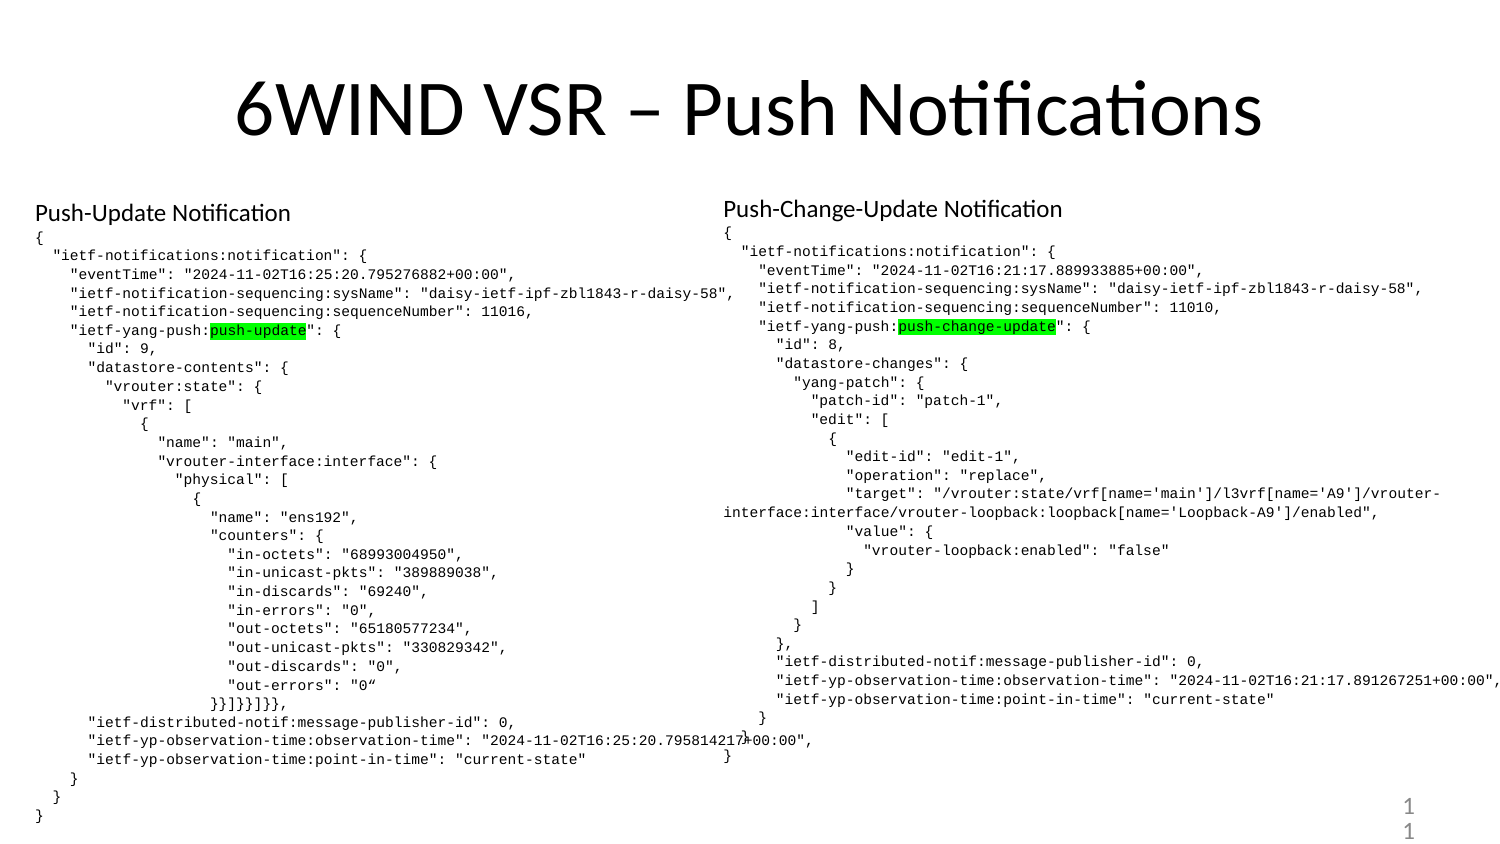

# 6WIND VSR – Push Notifications
Push-Change-Update Notification
{
  "ietf-notifications:notification": {
    "eventTime": "2024-11-02T16:21:17.889933885+00:00",
    "ietf-notification-sequencing:sysName": "daisy-ietf-ipf-zbl1843-r-daisy-58",
    "ietf-notification-sequencing:sequenceNumber": 11010,
    "ietf-yang-push:push-change-update": {
      "id": 8,
      "datastore-changes": {
        "yang-patch": {
          "patch-id": "patch-1",
          "edit": [
            {
              "edit-id": "edit-1",
              "operation": "replace",
              "target": "/vrouter:state/vrf[name='main']/l3vrf[name='A9']/vrouter-interface:interface/vrouter-loopback:loopback[name='Loopback-A9']/enabled",
              "value": {
                "vrouter-loopback:enabled": "false"
              }
            }
          ]
        }
      },
      "ietf-distributed-notif:message-publisher-id": 0,
      "ietf-yp-observation-time:observation-time": "2024-11-02T16:21:17.891267251+00:00",
      "ietf-yp-observation-time:point-in-time": "current-state"
    }
  }
}
Push-Update Notification
{
  "ietf-notifications:notification": {
    "eventTime": "2024-11-02T16:25:20.795276882+00:00",
    "ietf-notification-sequencing:sysName": "daisy-ietf-ipf-zbl1843-r-daisy-58",
    "ietf-notification-sequencing:sequenceNumber": 11016,
    "ietf-yang-push:push-update": {
      "id": 9,
      "datastore-contents": {
        "vrouter:state": {
          "vrf": [
            {
              "name": "main",
              "vrouter-interface:interface": {
                "physical": [
                  {
                    "name": "ens192",
                    "counters": {
                      "in-octets": "68993004950",
                      "in-unicast-pkts": "389889038",
                      "in-discards": "69240",
                      "in-errors": "0",
                      "out-octets": "65180577234",
                      "out-unicast-pkts": "330829342",
                      "out-discards": "0",
                      "out-errors": "0“
                    }}]}}]}},
      "ietf-distributed-notif:message-publisher-id": 0,
      "ietf-yp-observation-time:observation-time": "2024-11-02T16:25:20.795814217+00:00",
      "ietf-yp-observation-time:point-in-time": "current-state"
    }
  }
}
11